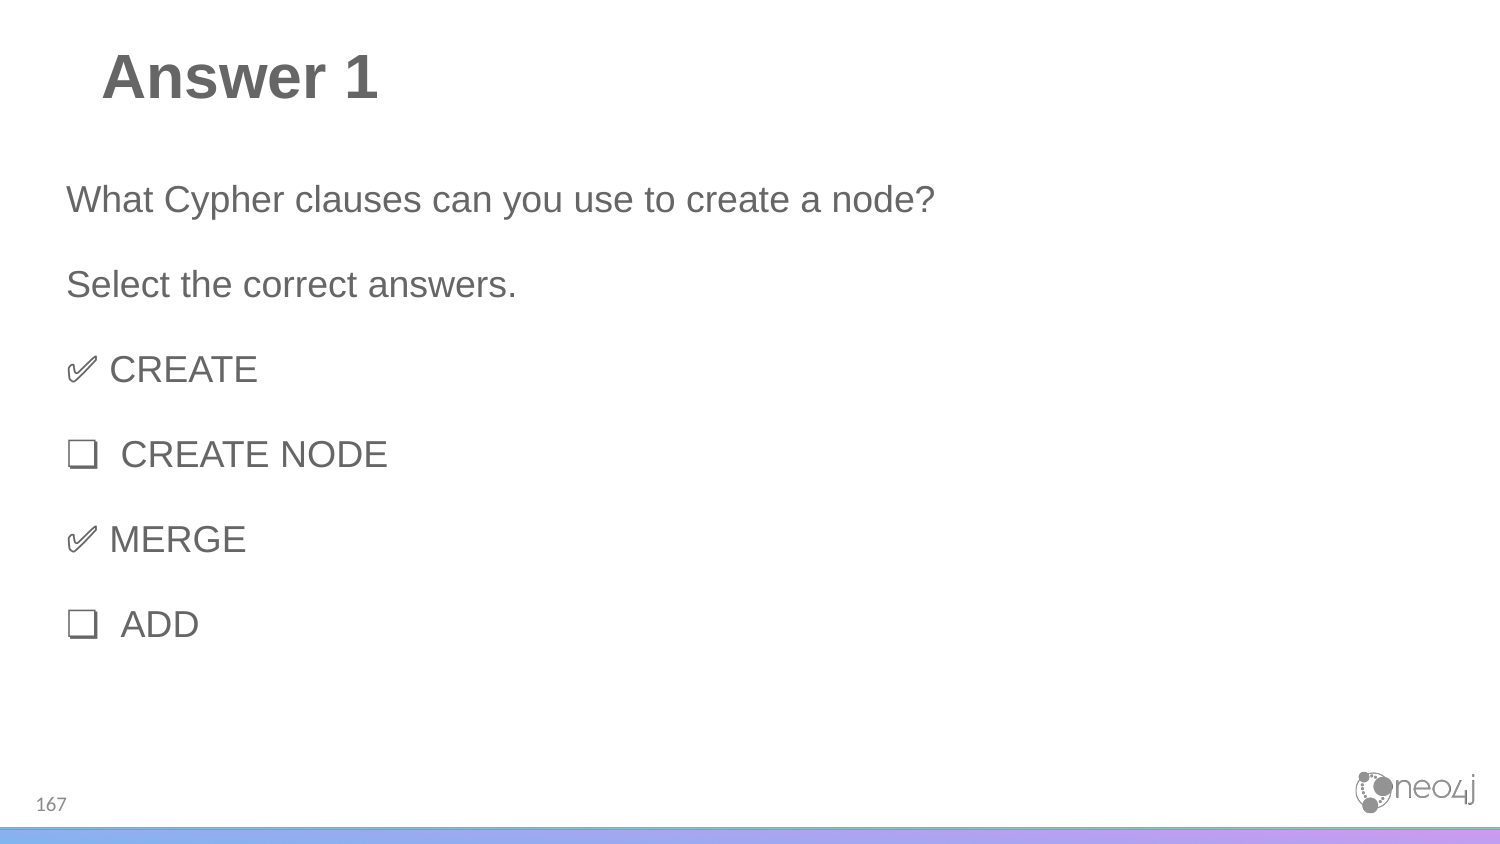

# Answer 1
What Cypher clauses can you use to create a node?
Select the correct answers.
✅ CREATE
❏  CREATE NODE
✅ MERGE
❏  ADD

167